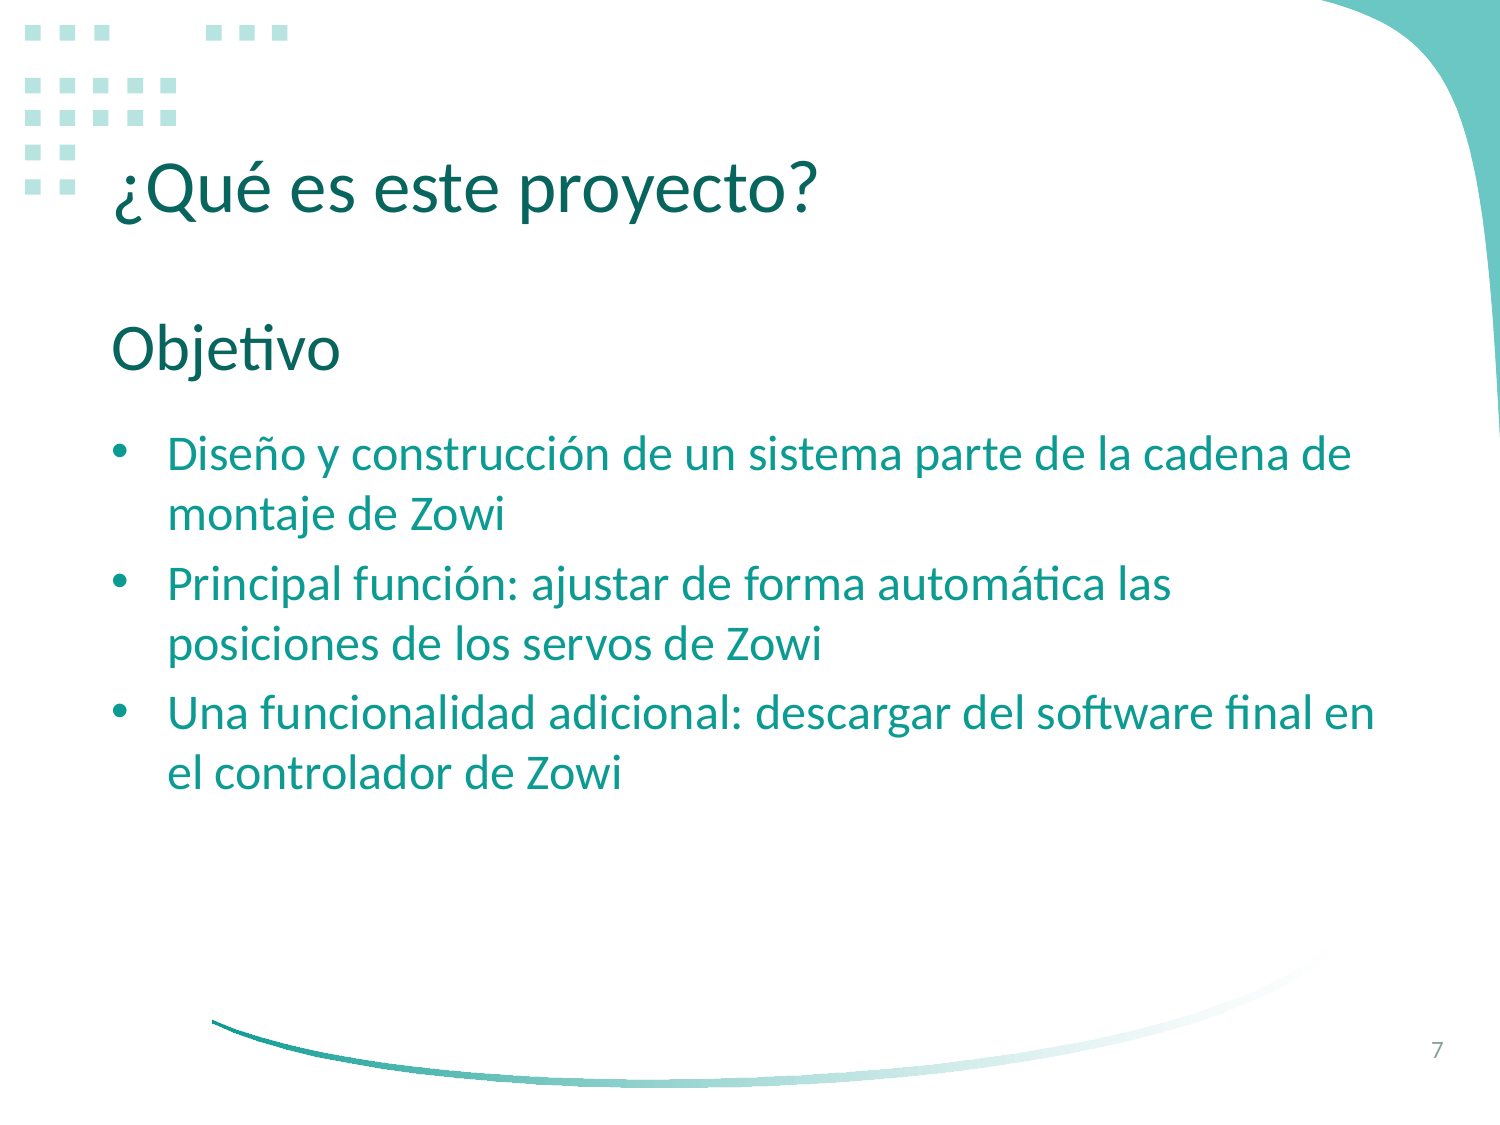

# ¿Qué es este proyecto?
Objetivo
Diseño y construcción de un sistema parte de la cadena de montaje de Zowi
Principal función: ajustar de forma automática las posiciones de los servos de Zowi
Una funcionalidad adicional: descargar del software final en el controlador de Zowi

7